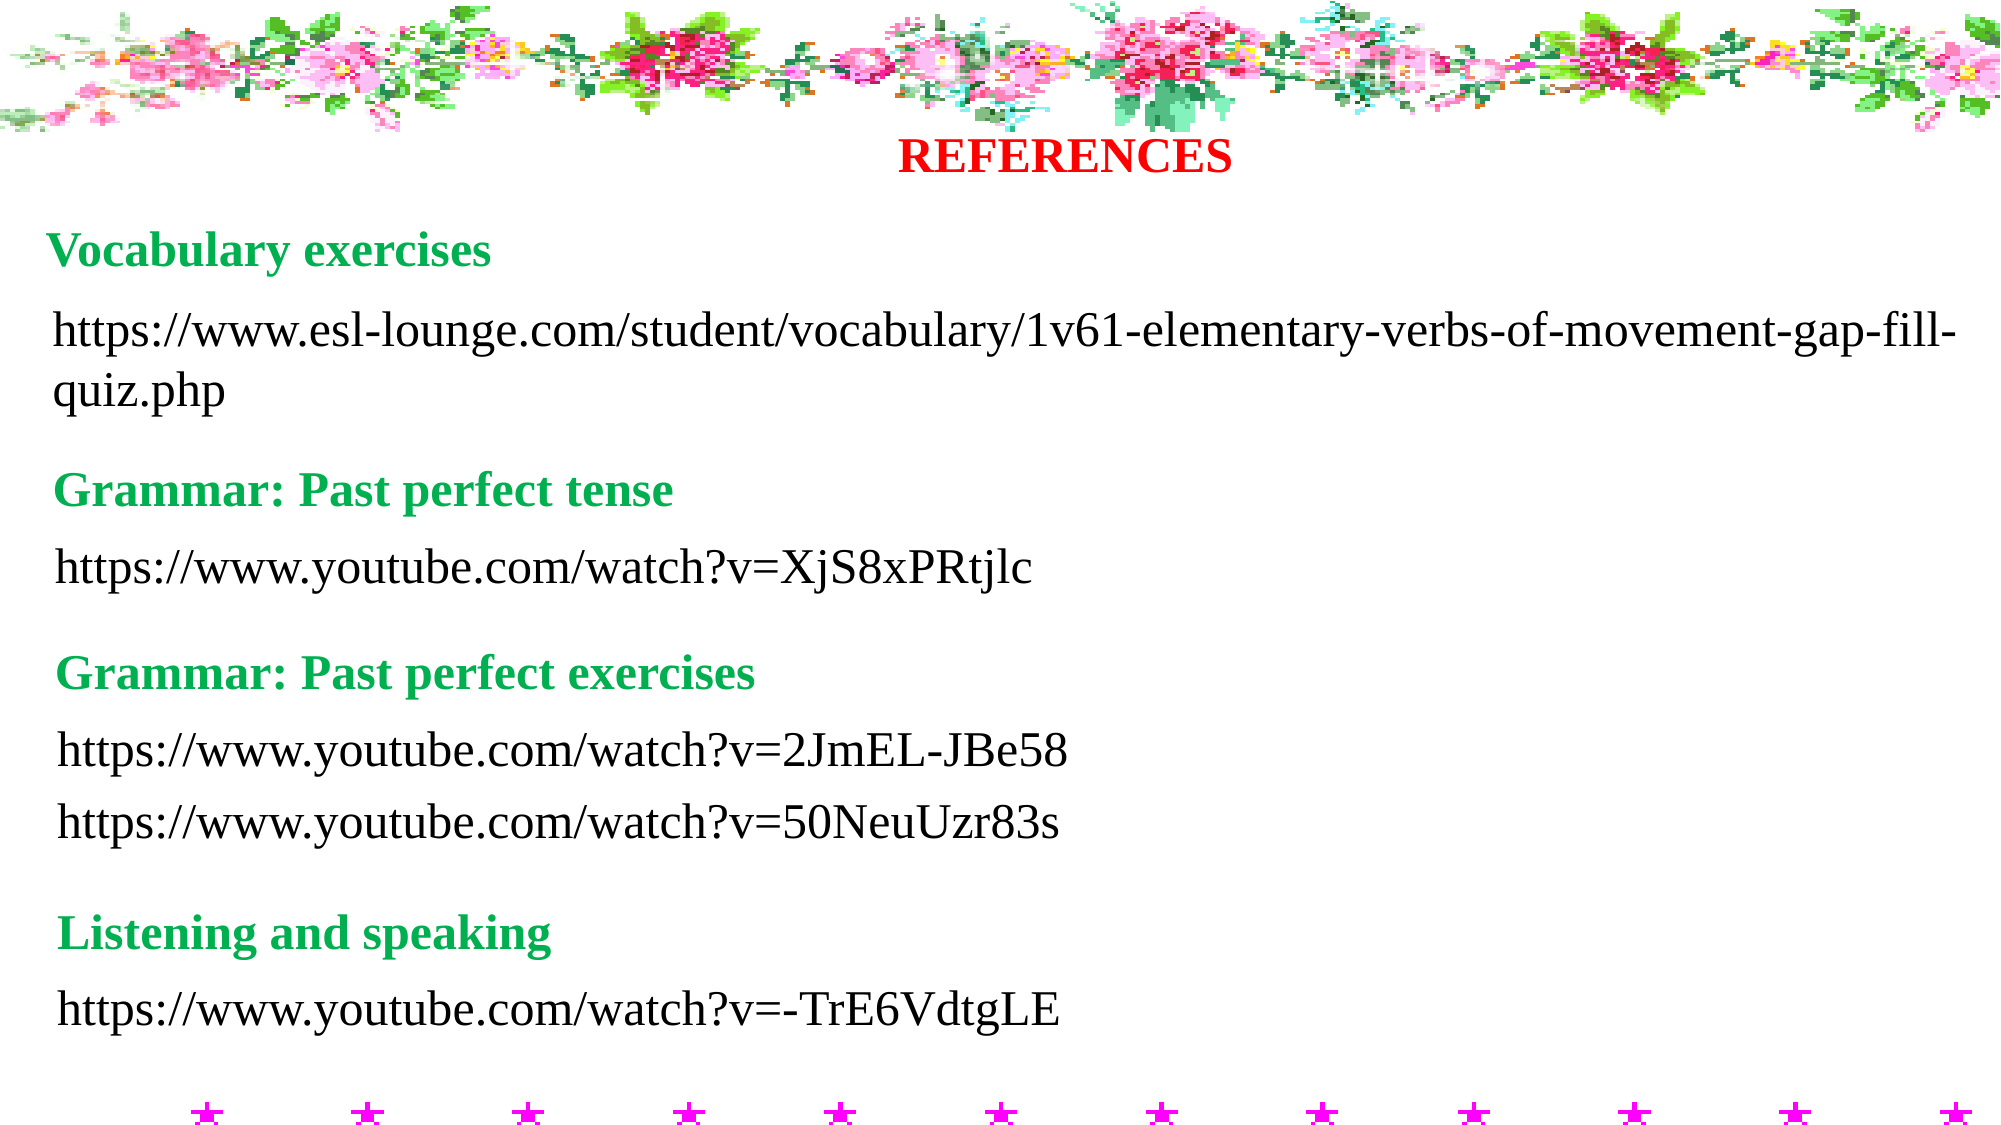

REFERENCES
Vocabulary exercises
https://www.esl-lounge.com/student/vocabulary/1v61-elementary-verbs-of-movement-gap-fill-quiz.php
Grammar: Past perfect tense
https://www.youtube.com/watch?v=XjS8xPRtjlc
Grammar: Past perfect exercises
https://www.youtube.com/watch?v=2JmEL-JBe58
https://www.youtube.com/watch?v=50NeuUzr83s
Listening and speaking
https://www.youtube.com/watch?v=-TrE6VdtgLE